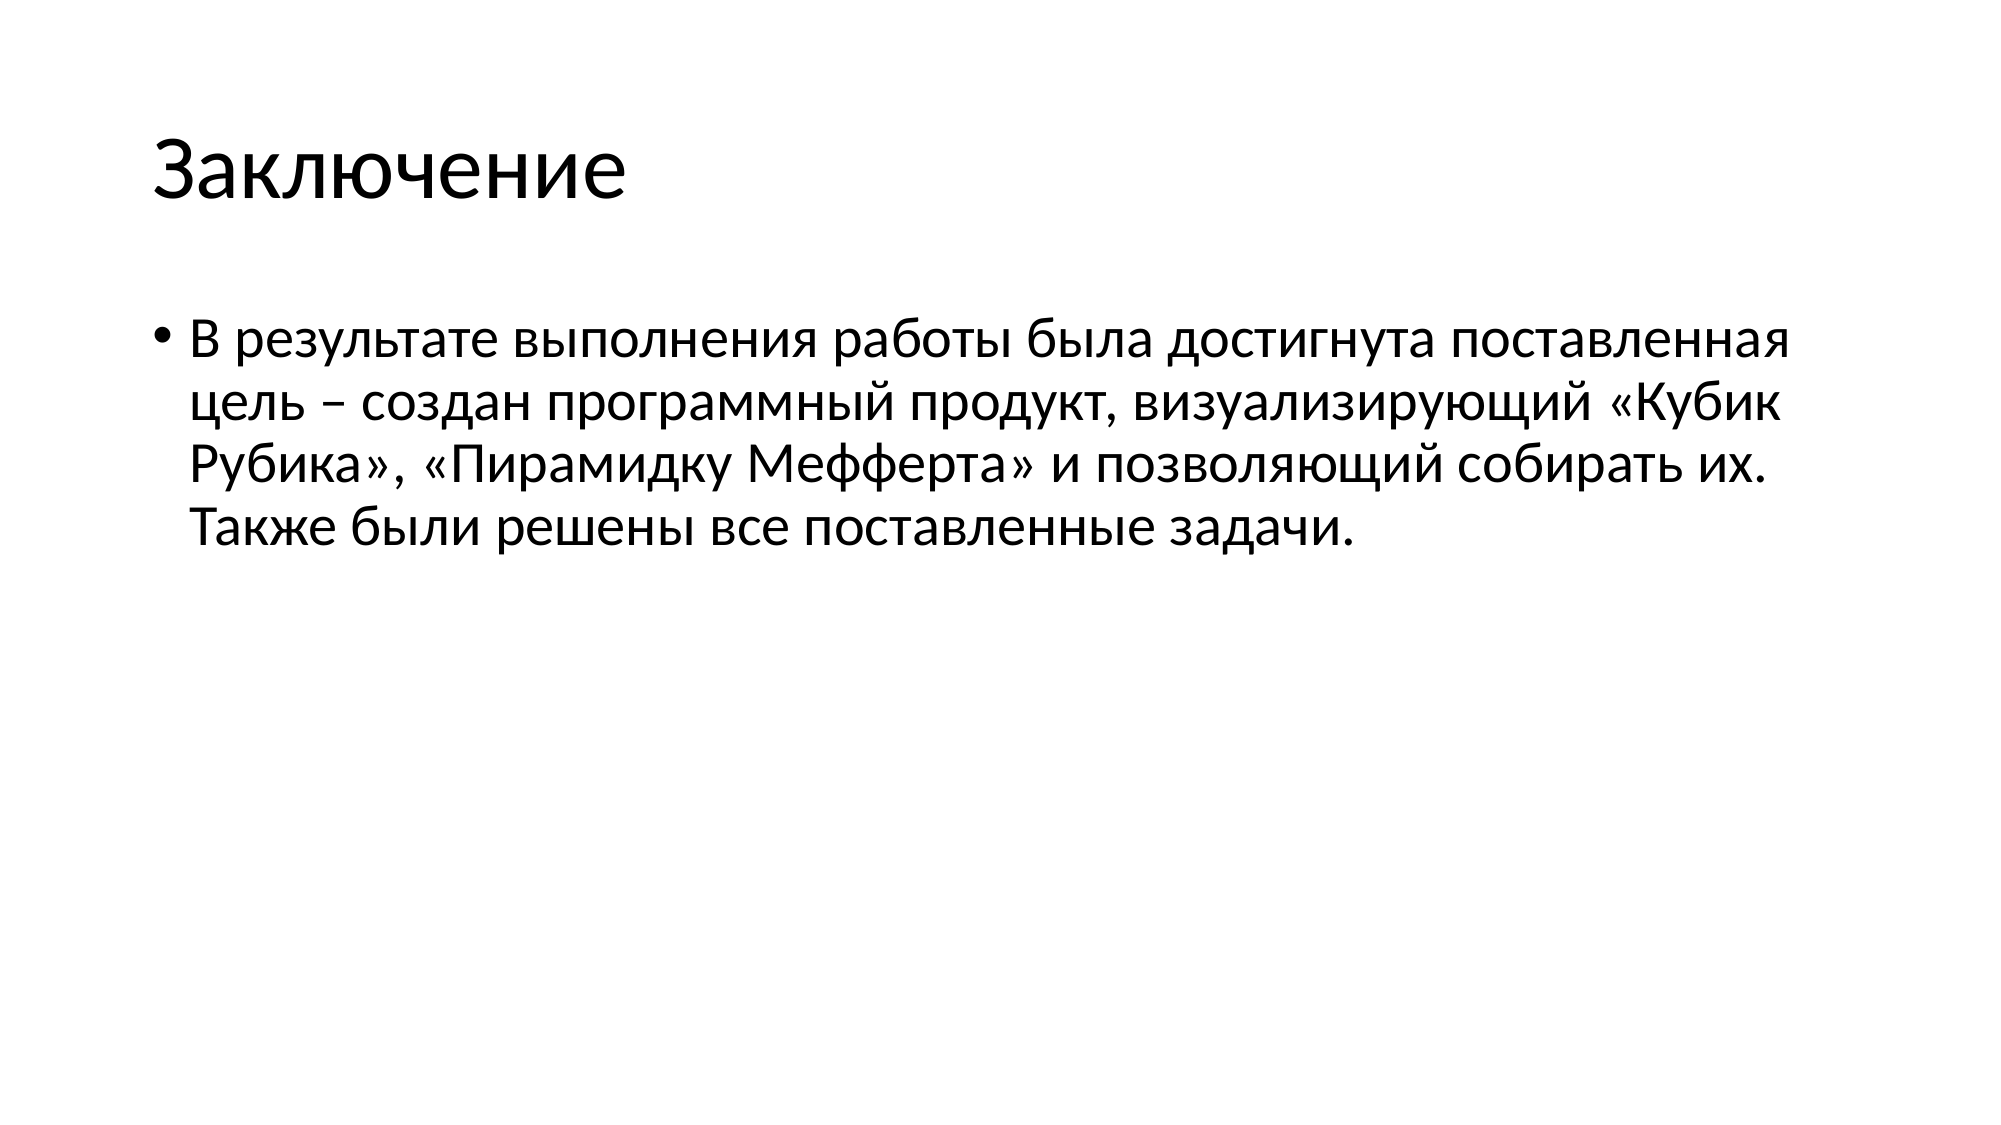

# Заключение
В результате выполнения работы была достигнута поставленная цель – создан программный продукт, визуализирующий «Кубик Рубика», «Пирамидку Мефферта» и позволяющий собирать их. Также были решены все поставленные задачи.